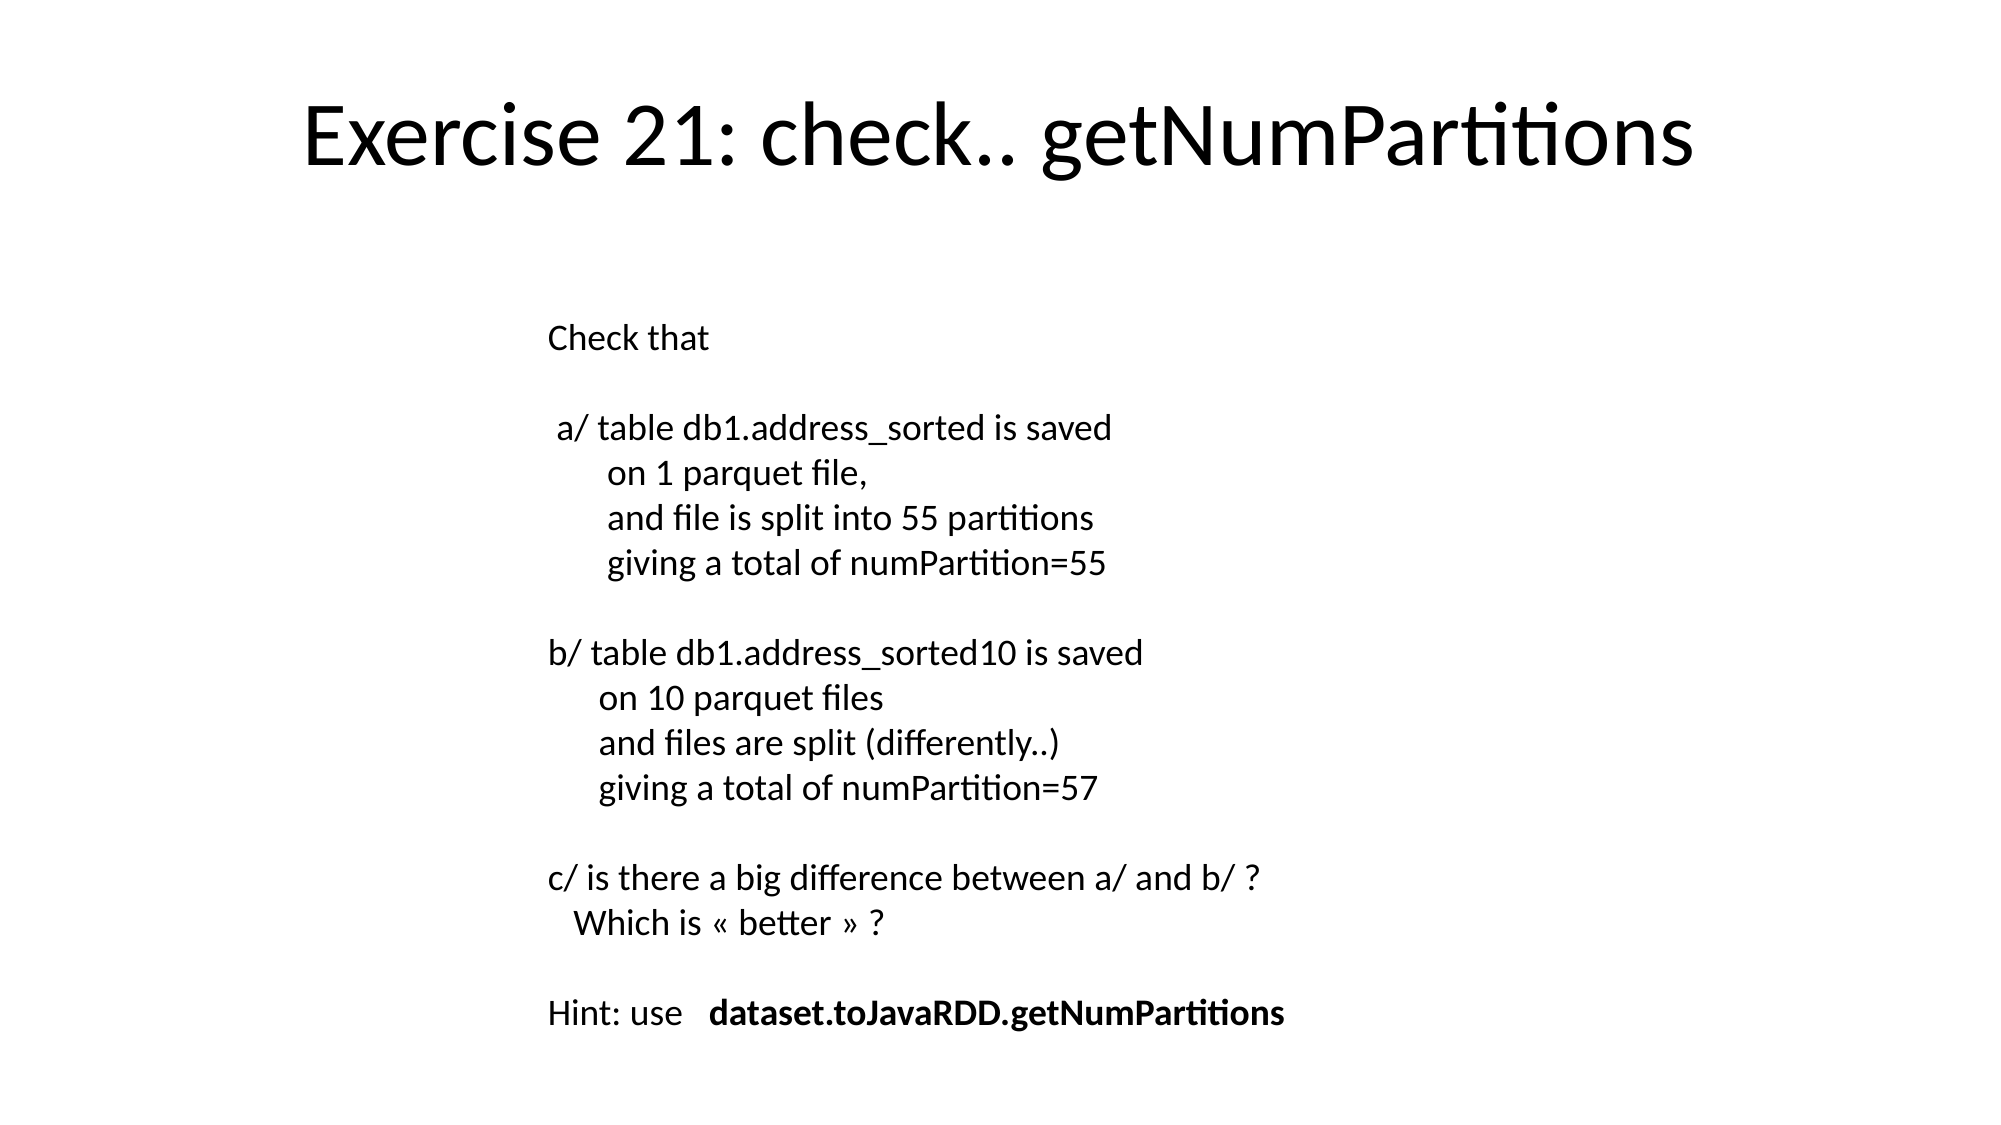

# Exercise 21: check.. getNumPartitions
Check that

 a/ table db1.address_sorted is saved
       on 1 parquet file,
       and file is split into 55 partitions
       giving a total of numPartition=55

b/ table db1.address_sorted10 is saved
      on 10 parquet files
      and files are split (differently..)
      giving a total of numPartition=57

c/ is there a big difference between a/ and b/ ?
   Which is « better » ?

Hint: use   dataset.toJavaRDD.getNumPartitions